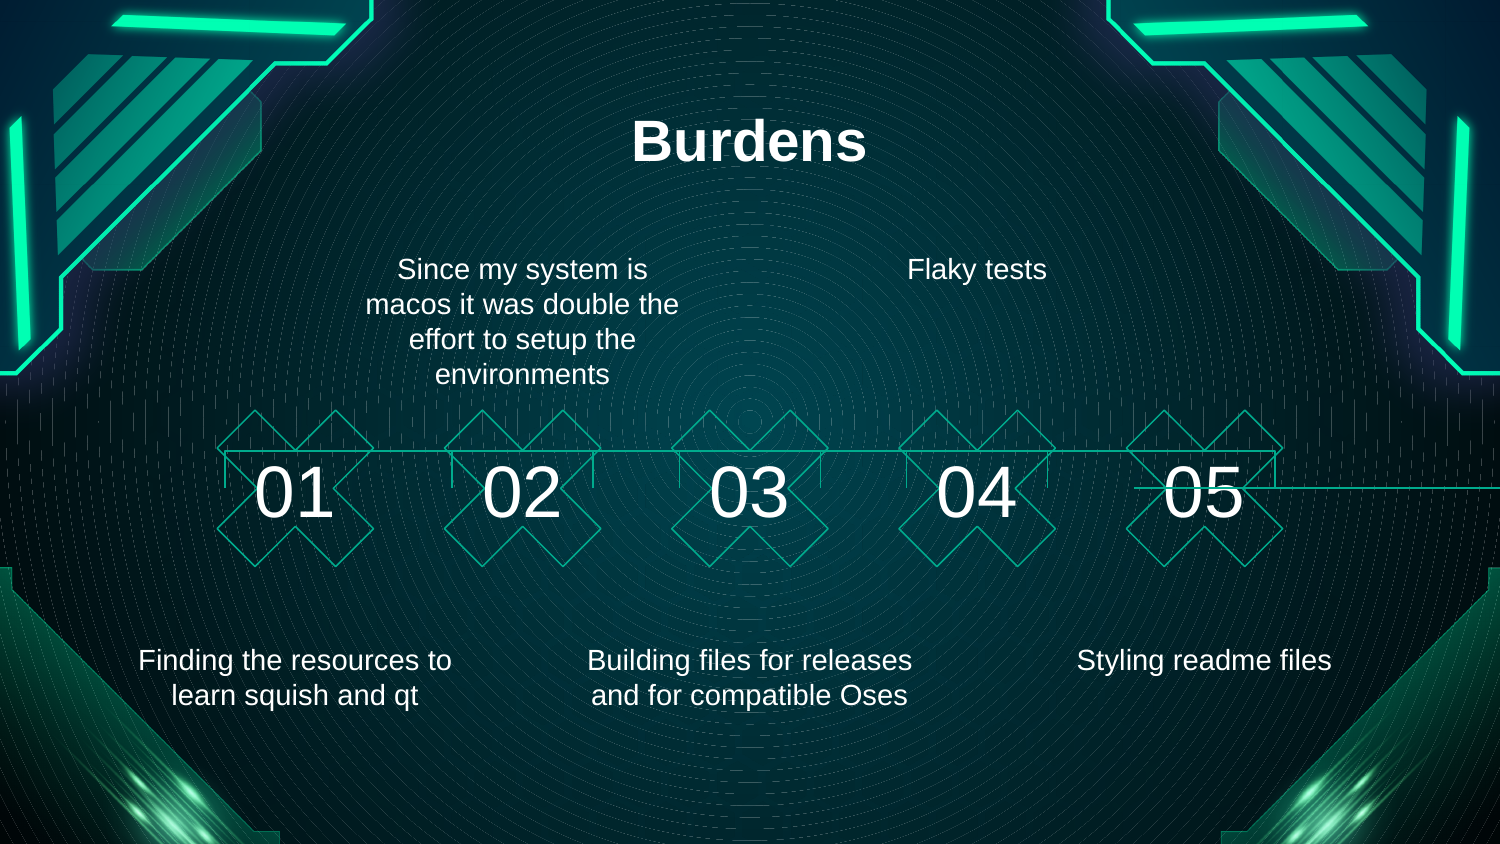

# Burdens
Since my system is macos it was double the effort to setup the environments
Flaky tests

02
03
04
01
05
Styling readme files
Finding the resources to learn squish and qt
Building files for releases and for compatible Oses